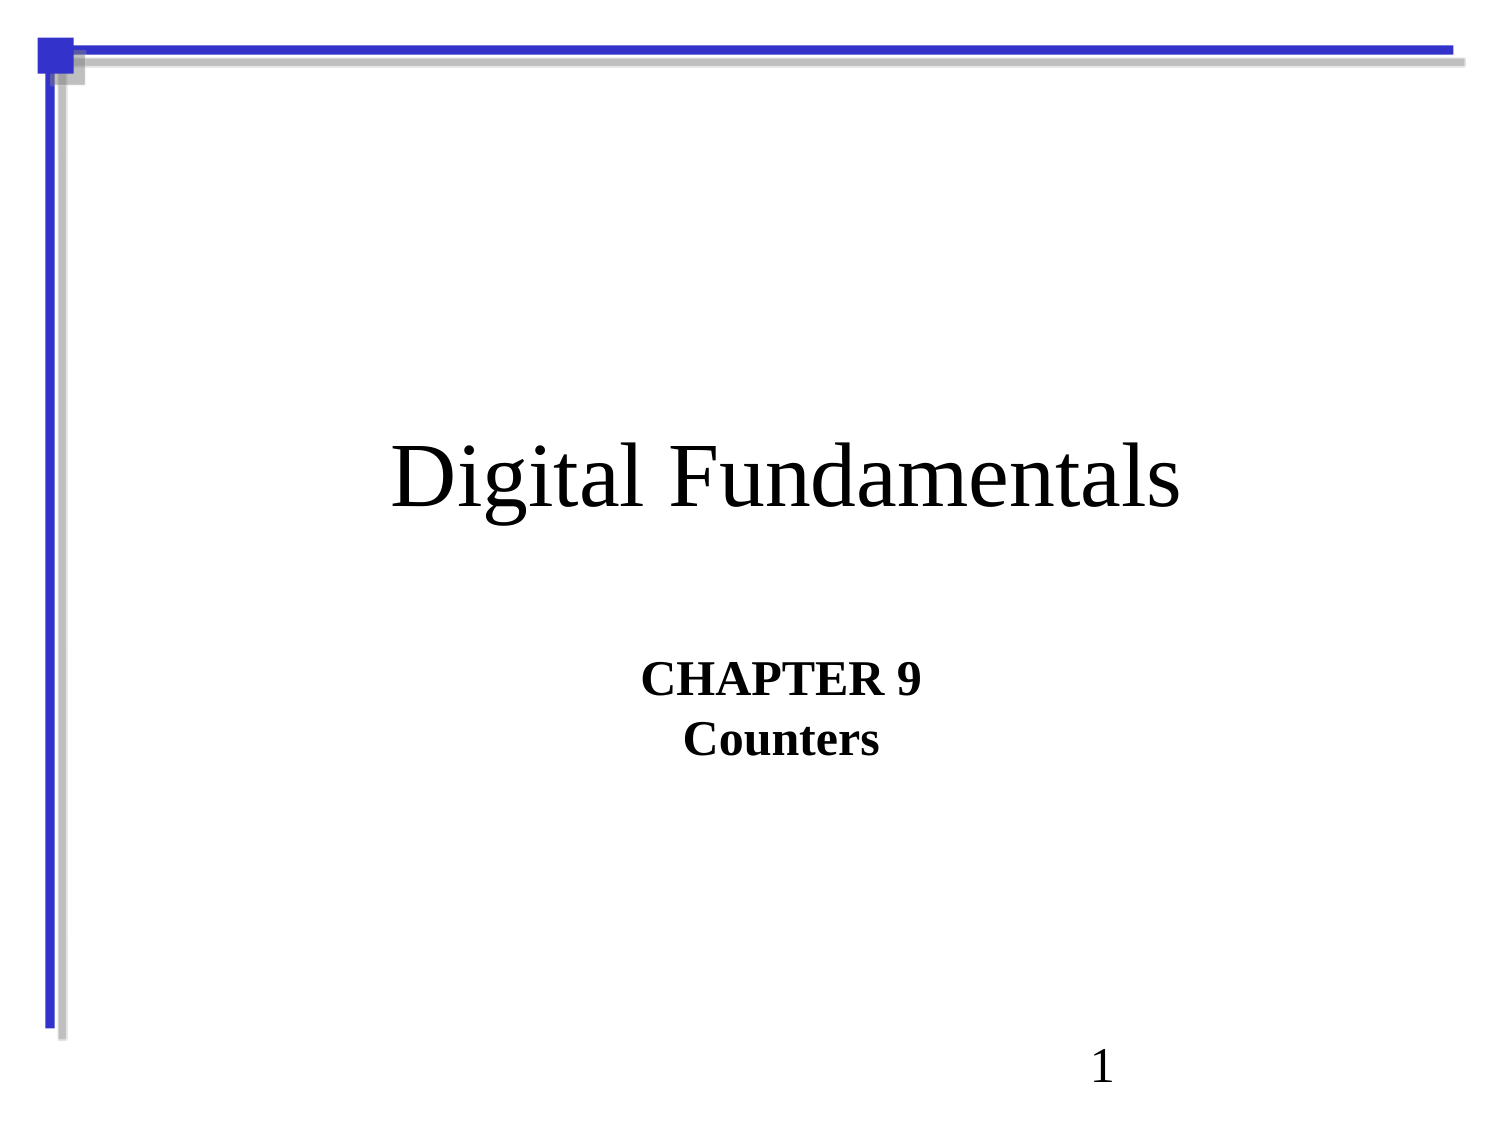

# Digital Fundamentals
CHAPTER 9
Counters
1